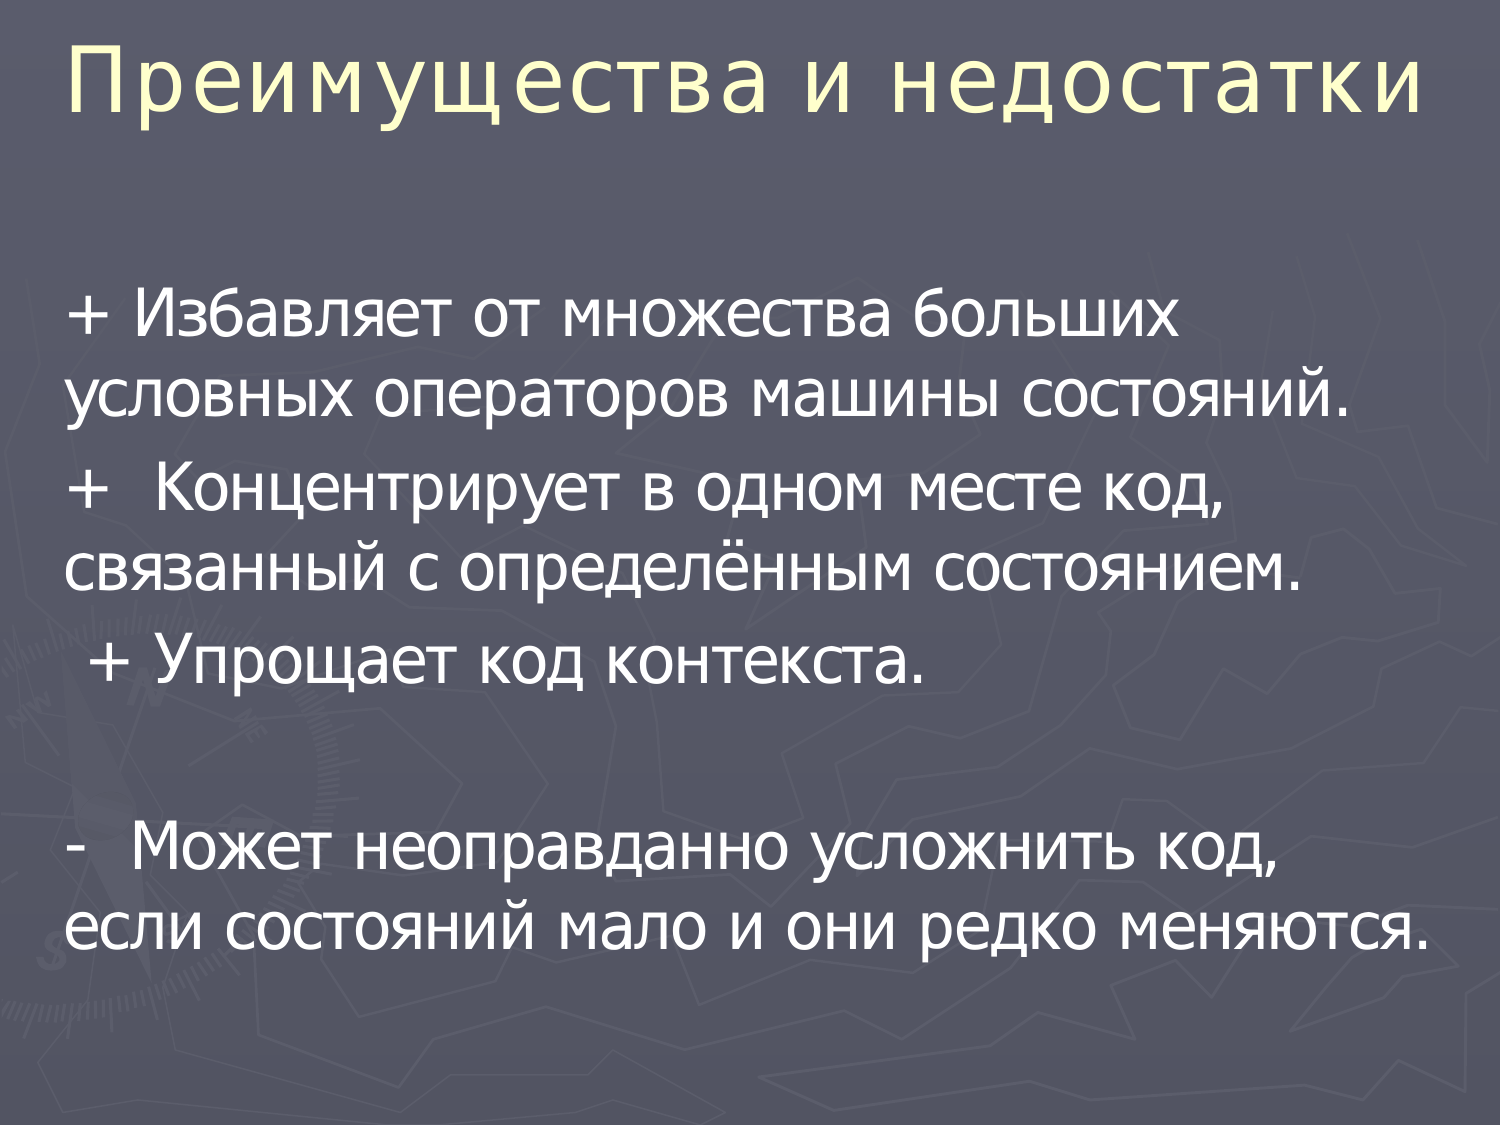

# Преимущества и недостатки
+ Избавляет от множества больших условных операторов машины состояний.
+  Концентрирует в одном месте код, связанный с определённым состоянием.
 + Упрощает код контекста.

-  Может неоправданно усложнить код, если состояний мало и они редко меняются.